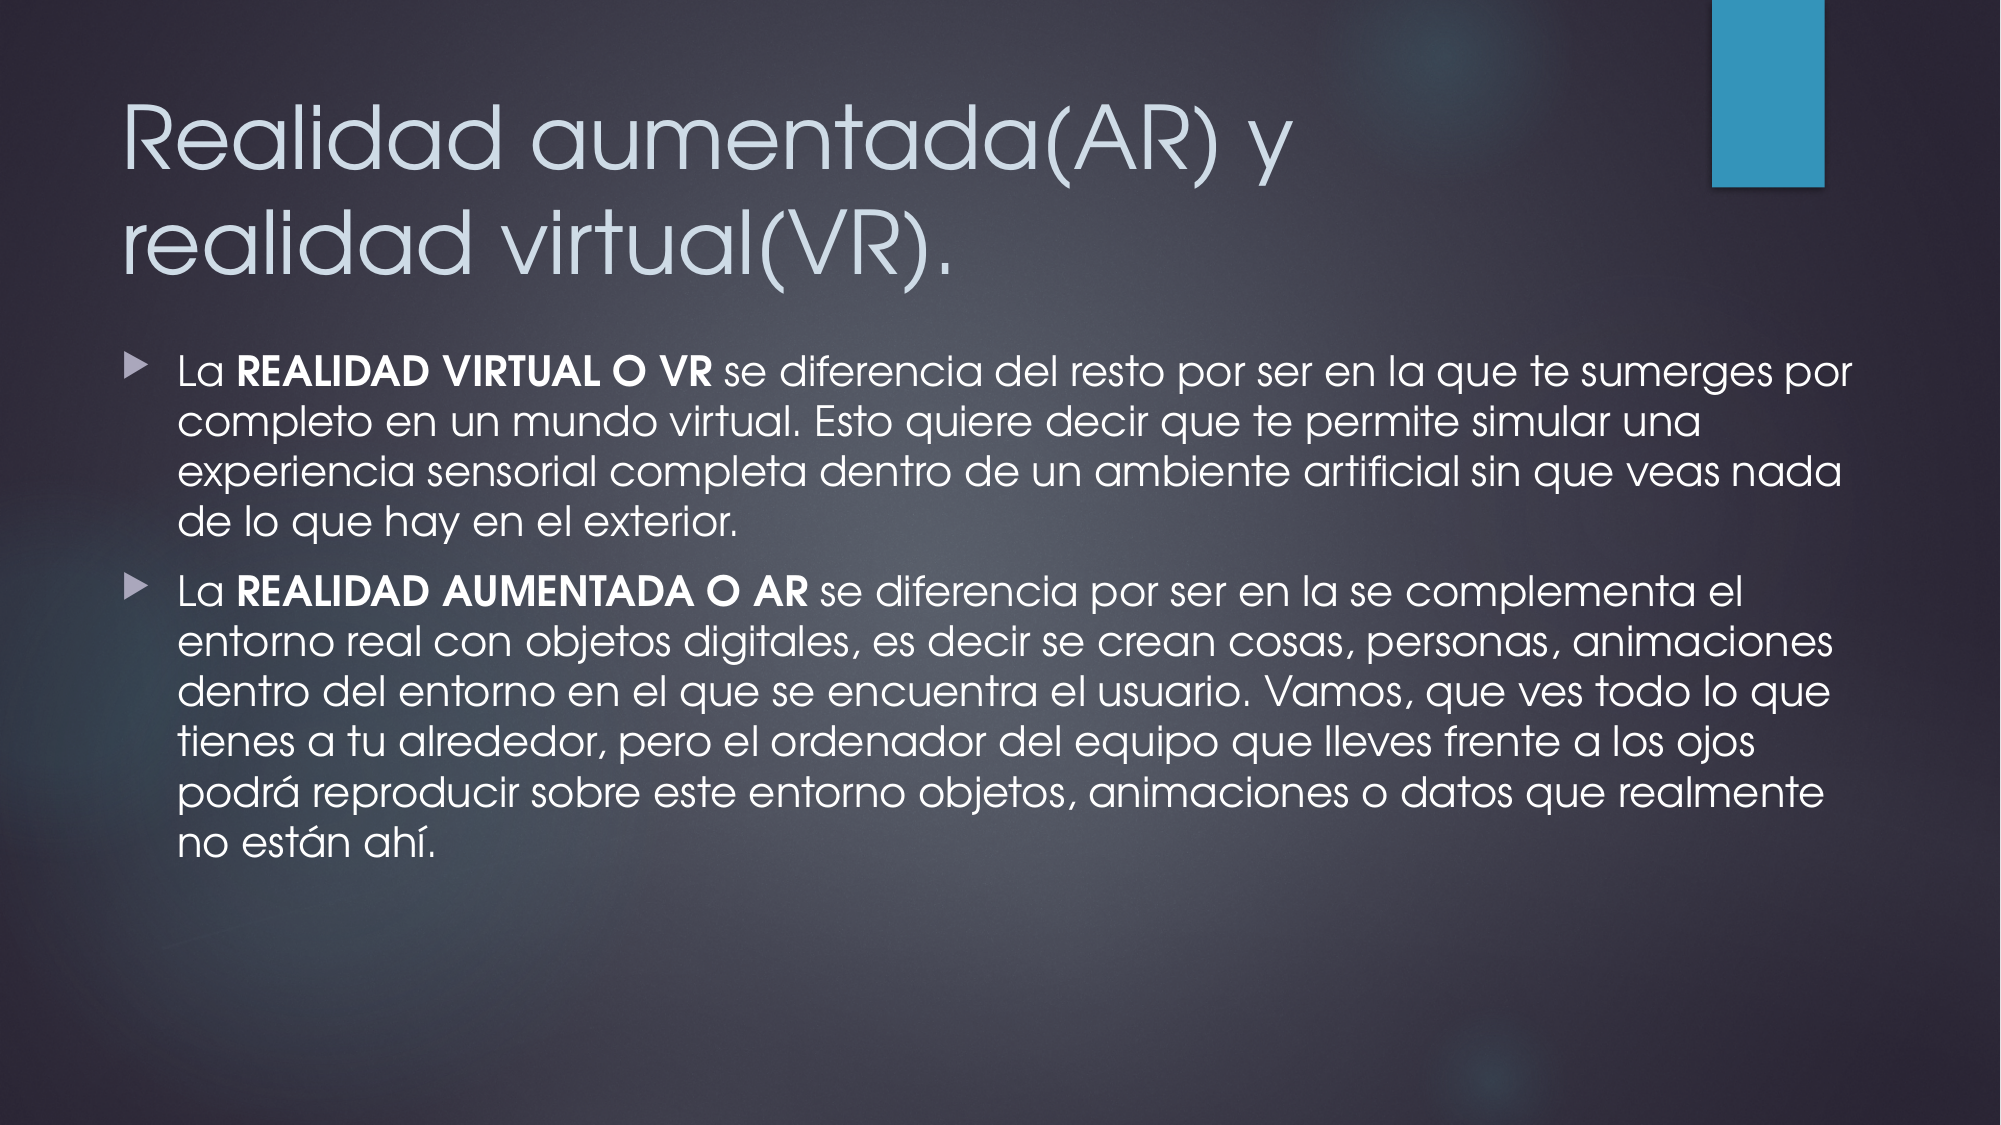

# Realidad aumentada(AR) y realidad virtual(VR).
La REALIDAD VIRTUAL O VR se diferencia del resto por ser en la que te sumerges por completo en un mundo virtual. Esto quiere decir que te permite simular una experiencia sensorial completa dentro de un ambiente artificial sin que veas nada de lo que hay en el exterior.
La REALIDAD AUMENTADA O AR se diferencia por ser en la se complementa el entorno real con objetos digitales, es decir se crean cosas, personas, animaciones dentro del entorno en el que se encuentra el usuario. Vamos, que ves todo lo que tienes a tu alrededor, pero el ordenador del equipo que lleves frente a los ojos podrá reproducir sobre este entorno objetos, animaciones o datos que realmente no están ahí.